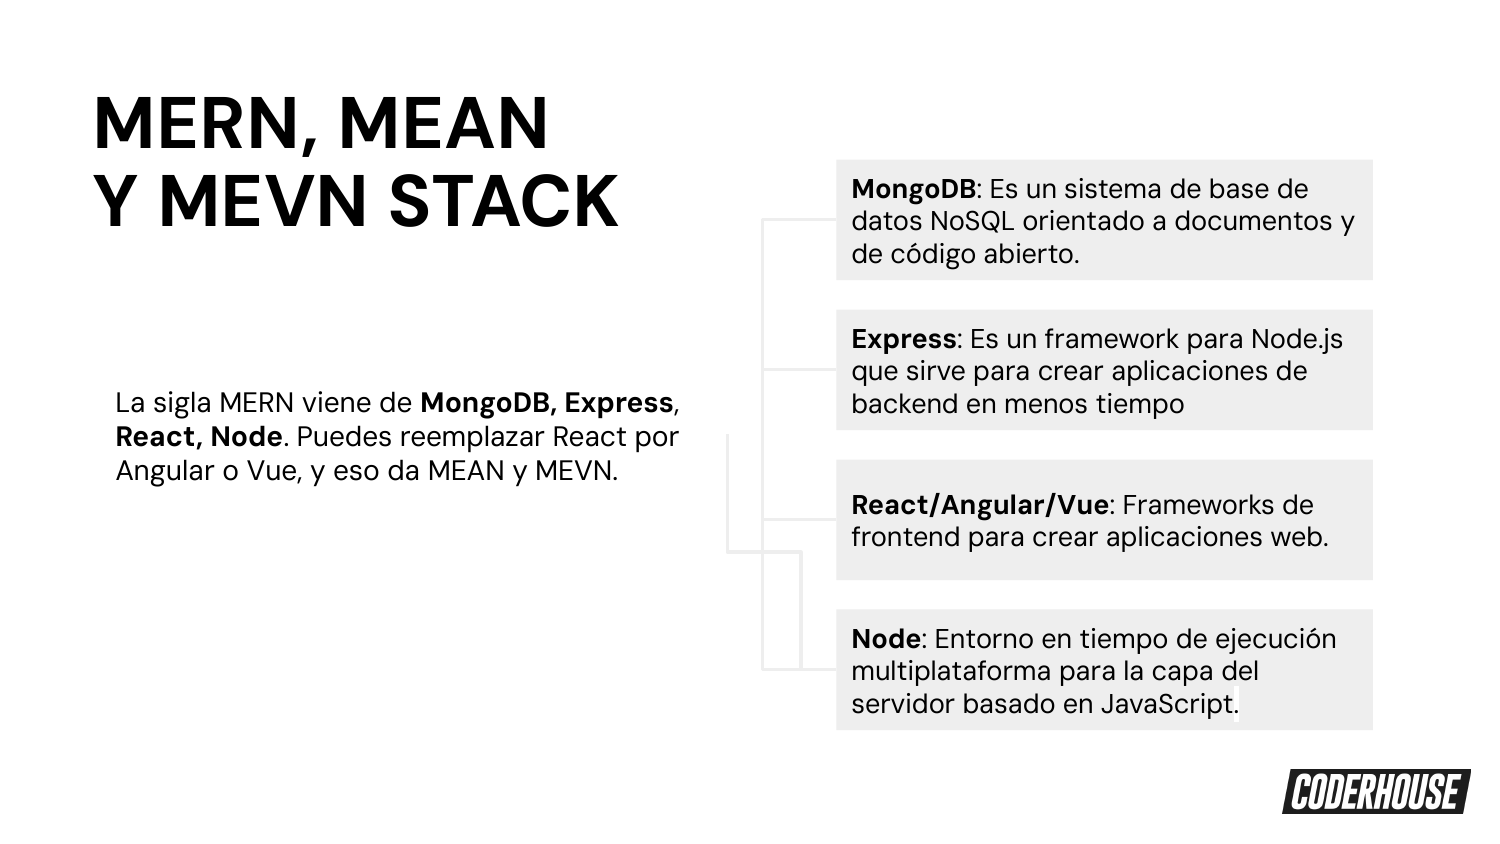

MERN, MEAN
Y MEVN STACK
MongoDB: Es un sistema de base de datos NoSQL orientado a documentos y de código abierto.
Express: Es un framework para Node.js que sirve para crear aplicaciones de backend en menos tiempo
La sigla MERN viene de MongoDB, Express, React, Node. Puedes reemplazar React por Angular o Vue, y eso da MEAN y MEVN.

React/Angular/Vue: Frameworks de frontend para crear aplicaciones web.
Node: Entorno en tiempo de ejecución multiplataforma para la capa del servidor basado en JavaScript.